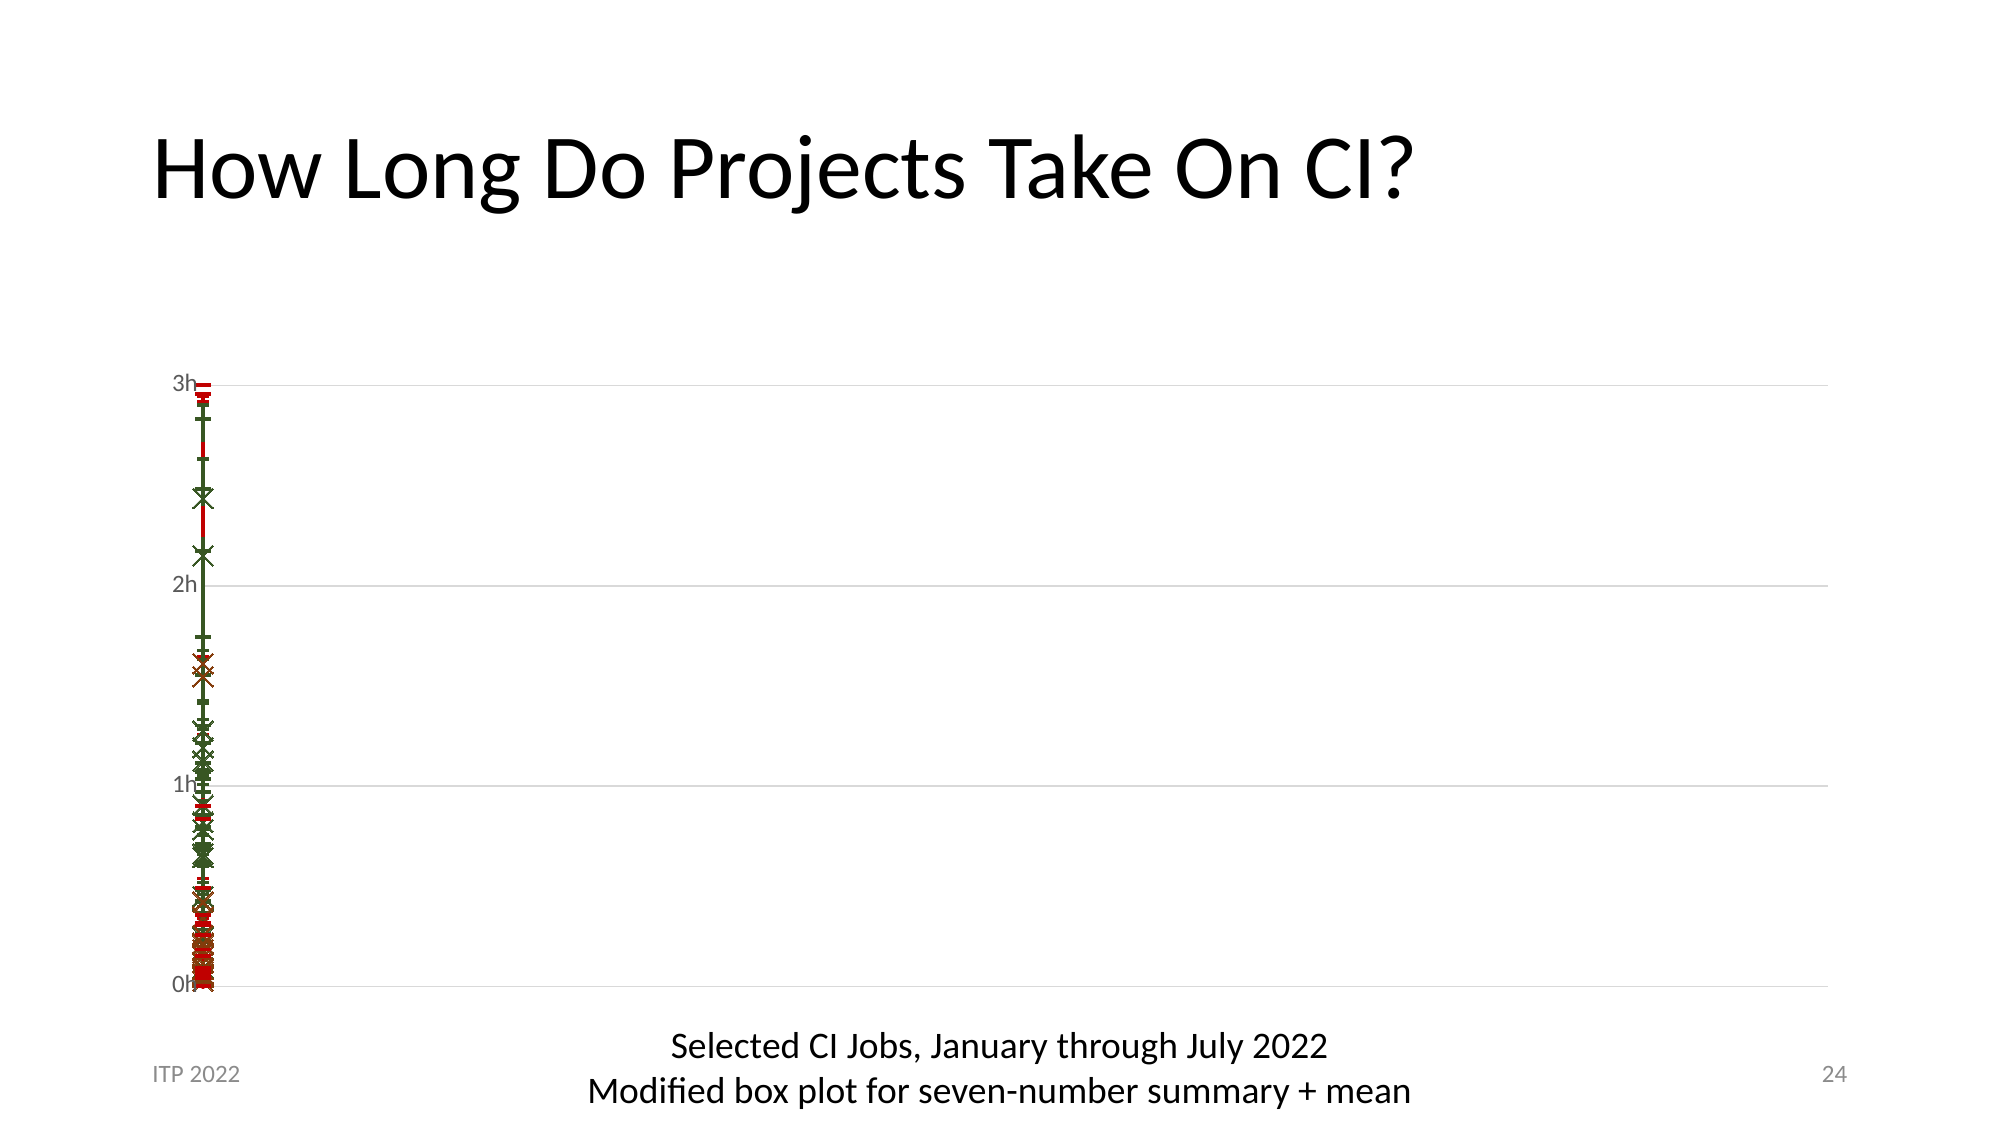

# How Long Do Projects Take On CI?

### Chart

| Category | lower quartile (failed) | delta median (failed) | delta upper quartile (failed) | lower quartile (success) | delta median (success) | delta upper quartile (success) | 8.87% (failed) | 91.13% (failed) | mean (failed) | 8.87% (success) | 91.13% (success) | mean (success) |
|---|---|---|---|---|---|---|---|---|---|---|---|---|
|  | 0.00179944058738425 | 0.000147900778356481 | 9.24832552083336e-05 | None | None | None | 0.00169901629940856 | 0.00207820415751736 | 0.00185580262847222 | None | None | None |
| reduction-effects | None | None | None | 0.00206460609664351 | 5.49008072916663e-05 | 4.79862528935184e-05 | None | None | None | 0.00200242978471296 | 0.00221478878821412 | 0.00213336664366037 |
|  | None | None | None | None | None | None | None | None | None | None | None | None |
|  | 0.00179952319444444 | 0.000184520752314815 | 9.13966666666668e-05 | None | None | None | 0.00169396782223148 | 0.00218783620466666 | 0.00193541212110136 | None | None | None |
| coqtail | None | None | None | 0.00211238864004629 | 5.02282349537038e-05 | 4.77226273148147e-05 | None | None | None | 0.00205326673829861 | 0.00226646526855092 | 0.00217540234290592 |
|  | None | None | None | None | None | None | None | None | None | None | None | None |
|  | 0.00196315559317129 | 7.14781626157405e-05 | 0.000133210266203703 | None | None | None | 0.00176082219624884 | 0.00222488484958217 | 0.00210774648868312 | None | None | None |
| coq-dpdgraph | None | None | None | 0.00214265809027777 | 5.34900578703701e-05 | 4.58815972222224e-05 | None | None | None | 0.00208311430644675 | 0.00229601656063657 | 0.00222021276734797 |
|  | None | None | None | None | None | None | None | None | None | None | None | None |
|  | 0.00199904328703703 | 0.000103782094907407 | 6.57764872685185e-05 | None | None | None | 0.00179173639840509 | 0.00223248271506018 | 0.00204187884930361 | None | None | None |
| vscoq | None | None | None | 0.00219998416666666 | 5.06715624999996e-05 | 5.05710185185184e-05 | None | None | None | 0.00213940090716666 | 0.00235669621761111 | 0.00227647518243908 |
|  | None | None | None | None | None | None | None | None | None | None | None | None |
|  | 0.00178055283564814 | 0.000244566284722222 | 9.21988194444445e-05 | None | None | None | 0.00170344398736111 | 0.00218787216669907 | 0.00194436938014403 | None | None | None |
| aac-tactics | None | None | None | 0.00220859947916666 | 5.61437268518519e-05 | 5.31018055555557e-05 | None | None | None | 0.00214917377283333 | 0.00237341452679629 | 0.0022835121713288 |
|  | None | None | None | None | None | None | None | None | None | None | None | None |
|  | 0.00199287846064814 | 9.42436342592592e-05 | 0.000147190416666666 | None | None | None | 0.00171323699333333 | 0.00232123365324074 | 0.00207179998342478 | None | None | None |
| paramcoq | None | None | None | 0.00223854358796296 | 5.71079050925927e-05 | 4.95399652777777e-05 | None | None | None | 0.00217507077985185 | 0.00240712439512962 | 0.00231660422160651 |
|  | None | None | None | None | None | None | None | None | None | None | None | None |
|  | 0.00171411097222222 | 2.76911516203703e-05 | 2.57846903935184e-05 | None | None | None | 0.00166486405614004 | 0.00224752368898379 | 0.00237021343653549 | None | None | None |
| bigenough | None | None | None | 0.00225295328125 | 6.21888831018519e-05 | 5.87574479166664e-05 | None | None | None | 0.00218657210495833 | 0.00243024576539814 | 0.00232051190925255 |
|  | None | None | None | None | None | None | None | None | None | None | None | None |
|  | 0.00175647755208333 | 0.000246771961805555 | 0.000204277372685185 | None | None | None | 0.00165310297950231 | 0.00233588553799537 | 0.0020749118491602 | None | None | None |
| autosubst | None | None | None | 0.00227955020833333 | 6.62343634259265e-05 | 5.65964901620363e-05 | None | None | None | 0.00221576124087962 | 0.00245288236202546 | 0.00235786454538642 |
|  | None | None | None | None | None | None | None | None | None | None | None | None |
|  | 0.00174984257523148 | 0.000330347957175926 | 0.000188651302083333 | None | None | None | 0.00169641792847222 | 0.00238877988512731 | 0.00207813856844589 | None | None | None |
| stdlib2 | None | None | None | 0.00229311238425925 | 6.34932465277777e-05 | 5.25260821759251e-05 | None | None | None | 0.00222595531759837 | 0.00246463922058796 | 0.00236042571644345 |
|  | None | None | None | None | None | None | None | None | None | None | None | None |
|  | 0.00187257346643518 | 0.000141394554398148 | 0.000133903998842592 | None | None | None | 0.00173414495121527 | 0.0022465268089699 | 0.00200686655591866 | None | None | None |
| bbv | None | None | None | 0.0023484767505787 | 5.09957957175923e-05 | 4.69825983796298e-05 | None | None | None | 0.00228299105710763 | 0.00251711907300925 | 0.0024262516091718 |
|  | None | None | None | None | None | None | None | None | None | None | None | None |
|  | 0.00349532298611111 | 0.000107159120370369 | 0.000117011325231482 | None | None | None | 0.0034063529016655 | 0.0038225066899375 | 0.00352813930028521 | None | None | None |
| gappa | None | None | None | 0.0037141852199074 | 7.77218171296298e-05 | 8.70461574074073e-05 | None | None | None | 0.00364566203348148 | 0.00399892663781018 | 0.00382251669508195 |
|  | None | None | None | None | None | None | None | None | None | None | None | None |
|  | 0.0019767207349537 | 0.000153356487268518 | 0.00156965886574074 | None | None | None | 0.00174824128712152 | 0.00385947343518287 | 0.00269345310416666 | None | None | None |
| itauto | None | None | None | 0.00369878747685185 | 9.57971759259256e-05 | 8.6188449074074e-05 | None | None | None | 0.00361219265581018 | 0.00410979190127314 | 0.00384313323121039 |
|  | None | None | None | None | None | None | None | None | None | None | None | None |
|  | 0.002197878359375 | 0.000248891368634259 | 0.00431302174768518 | None | None | None | 0.00175245158756828 | 0.0132790613410115 | 0.0105979501002785 | None | None | None |
| rewriter | None | None | None | 0.00981076810185185 | 0.00037505232638889 | 0.000325382986111108 | None | None | None | 0.00946452990864814 | 0.0109561865177222 | 0.0102707794450135 |
|  | None | None | None | None | None | None | None | None | None | None | None | None |
|  | 0.00423869472511574 | 0.00162982278645833 | 0.00825046127025462 | None | None | None | 0.0024467799227581 | 0.0148642912943993 | 0.00763939135628858 | None | None | None |
| color | None | None | None | 0.0135583309693287 | 0.00043326264178241 | 0.000600094846643516 | None | None | None | 0.0130958308173611 | 0.0153000729091435 | 0.0140174935121999 |
|  | None | None | None | None | None | None | None | None | None | None | None | None |
|  | 0.00213439368055555 | 0.000177258611111111 | 0.00138096344907407 | None | None | None | 0.00174794466880555 | 0.00629253915287037 | 0.00358128745383374 | None | None | None |
| verdi-raft | None | None | None | 0.0181878121875 | 0.000356892274305551 | 0.000432290283564819 | None | None | None | 0.0178378579545763 | 0.0199440034862442 | 0.0187135738377855 |
|  | None | None | None | None | None | None | None | None | None | None | None | None |
|  | 0.00246115244212963 | 0.000558495902777777 | 0.00352044295717592 | None | None | None | 0.00225697068924768 | 0.0148669504160995 | 0.00698810070911083 | None | None | None |
| iris | None | None | None | 0.0260794544560185 | 0.000746454618055555 | 0.000747919768518515 | None | None | None | 0.0253455395714814 | 0.0288780241791666 | 0.0268310410726243 |
|  | None | None | None | None | None | None | None | None | None | None | None | None |
|  | 0.00234521247106481 | 0.000482442320601851 | 0.00262889098668981 | None | None | None | 0.00178298360268518 | 0.0106680346633923 | 0.00488919284286315 | None | None | None |
| perennial | None | None | None | 0.0265712578414351 | 0.0007520641724537 | 0.000882605231481488 | None | None | None | 0.0259685902335555 | 0.0296707956828101 | 0.0275638492069998 |
|  | None | None | None | None | None | None | None | None | None | None | None | None |
|  | 0.00339094538194444 | 0.000713515810185184 | 0.000974742569444445 | None | None | None | 0.00241225784851388 | 0.0205045347910833 | 0.00897418099740289 | None | None | None |
| metacoq | None | None | None | 0.0307583012934027 | 0.00237693312210647 | 0.000974661851851854 | None | None | None | 0.0282593903390034 | 0.0355873581960879 | 0.0326113166587683 |
|  | None | None | None | None | None | None | None | None | None | None | None | None |
|  | 0.000275210532407407 | 0.00139219263888888 | 6.90839641203705e-05 | None | None | None | 0.000136636656673611 | 0.0018119499538449 | 0.00114546407175925 | None | None | None |
| fourcolor | None | None | None | 0.0335408380758101 | 0.00041485004918982 | 0.000538923897569439 | None | None | None | 0.0330743416077939 | 0.0355529078943321 | 0.0341490393620423 |
|  | None | None | None | None | None | None | None | None | None | None | None | None |
|  | 0.00246604366898148 | 0.019122952349537 | 0.00161873306712962 | None | None | None | 0.00215893726350925 | 0.0349070256405185 | 0.0175475224708697 | None | None | None |
| category-theory | None | None | None | 0.0378644103877314 | 0.000625474554398153 | 0.000695153096064812 | None | None | None | 0.0259736973240439 | 0.040507086993287 | 0.0376794577639685 |
|  | None | None | None | None | None | None | None | None | None | None | None | None |
|  | 0.00335573960069444 | 0.000446241047453703 | 0.00182058046296296 | None | None | None | 0.00178509133304398 | 0.0126651170303819 | 0.00859747296419988 | None | None | None |
| fiat-crypto-legacy | None | None | None | 0.0452409829918981 | 0.000897393570601853 | 0.00176058497395832 | None | None | None | 0.0445199909037037 | 0.0505761901153935 | 0.0468912326130635 |
|  | None | None | None | None | None | None | None | None | None | None | None | None |
|  | 0.00232521050925925 | 9.2082146990741e-05 | 0.000448589366319444 | None | None | None | 0.00223904308044675 | 0.00766517201210647 | 0.00628078280912422 | None | None | None |
| vst | None | None | None | 0.0476107827430555 | 0.00141075270833333 | 0.00227367749421297 | None | None | None | 0.0464842026863194 | 0.0542745374671481 | 0.0496796594314275 |
|  | None | None | None | None | None | None | None | None | None | None | None | None |
|  | 0.00236223138310185 | 0.00143650831018518 | 0.00404789107349537 | None | None | None | 0.00189615639751041 | 0.037520728430993 | 0.0143774038475315 | None | None | None |
| bedrock2 | None | None | None | 0.0459710156423611 | 0.00938491107060185 | 0.00260158047453702 | None | None | None | 0.0431620065877986 | 0.0648750467242546 | 0.0531331264574883 |
|  | None | None | None | None | None | None | None | None | None | None | None | None |
|  | 0.00352253925636574 | 0.0906001074855324 | 0.0047381400954861 | None | None | None | 0.00213229879513194 | 0.123229635462006 | 0.0671341176390312 | None | None | None |
| unimath | None | None | None | 0.0809235150520833 | 0.0095763649710648 | 0.00956170766782407 | None | None | None | 0.0726803177684282 | 0.103587410947062 | 0.0896083678610036 |
|  | None | None | None | None | None | None | None | None | None | None | None | None |
|  | 0.00489570697048611 | 0.0496879515711805 | 0.0705589777922453 | None | None | None | 0.00304002178124537 | 0.125198016645725 | 0.0644389149556737 | None | None | None |
| fiat-crypto | None | None | None | 0.0934794410532407 | 0.00631691765624999 | 0.0134292420515046 | None | None | None | 0.0905069321876817 | 0.118029303023692 | 0.101530576279129 |
Selected CI Jobs, January through July 2022
Modified box plot for seven-number summary + mean
ITP 2022
24